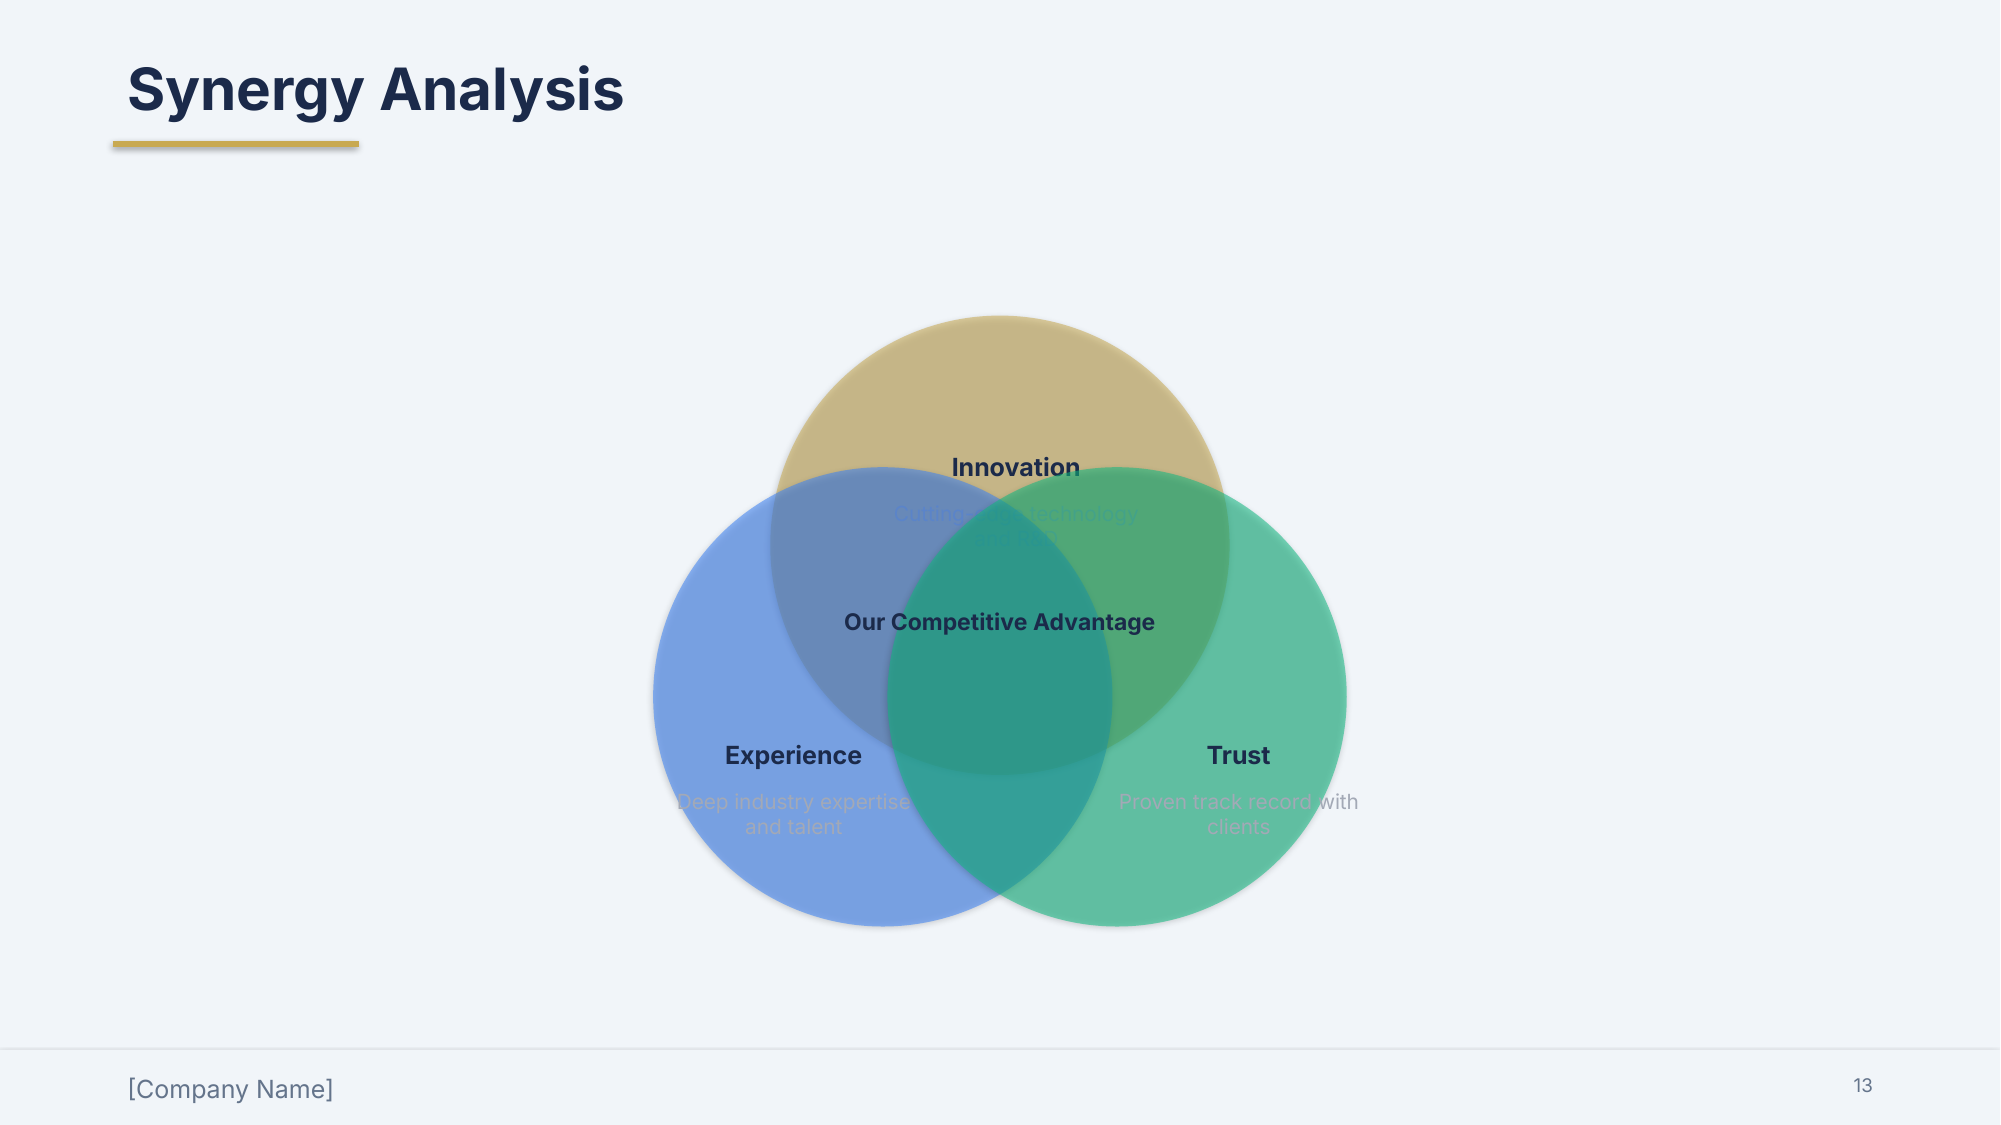

Synergy Analysis

Innovation

Cutting-edge technology and R&D
Our Competitive Advantage
Experience
Trust
Deep industry expertise and talent
Proven track record with clients

[Company Name]
13